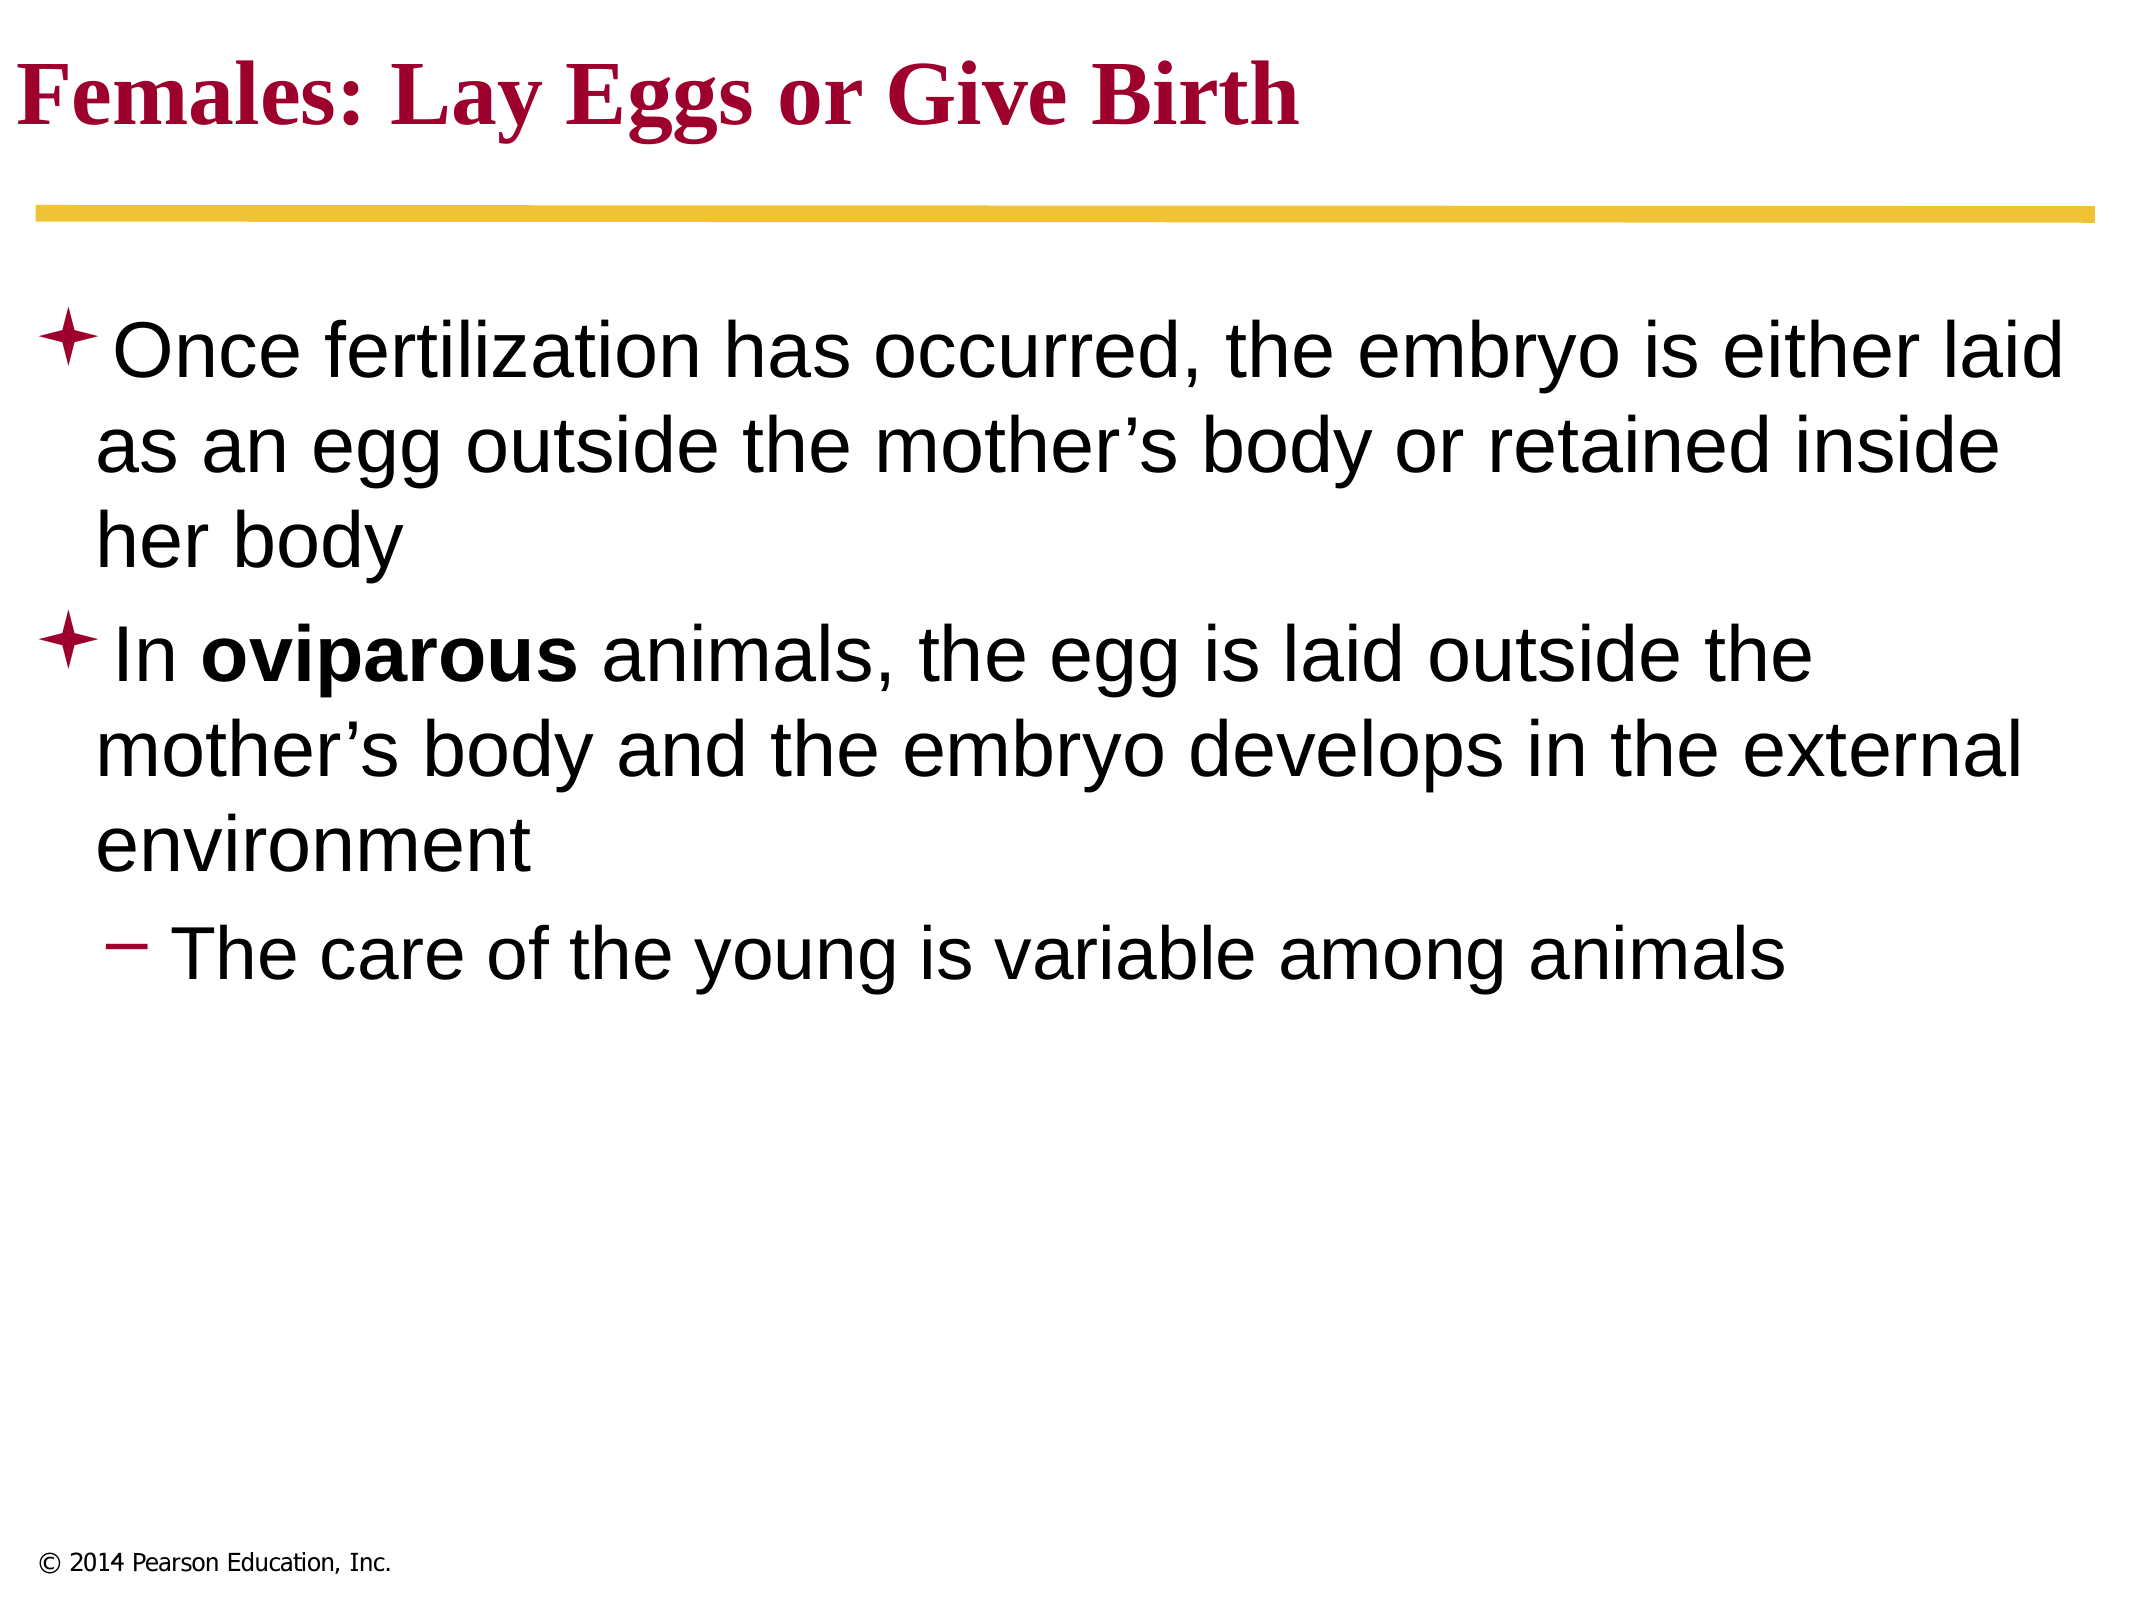

Females: Lay Eggs or Give Birth

Once fertilization has occurred, the embryo is either laid as an egg outside the mother’s body or retained inside her body
In oviparous animals, the egg is laid outside the mother’s body and the embryo develops in the external environment
The care of the young is variable among animals